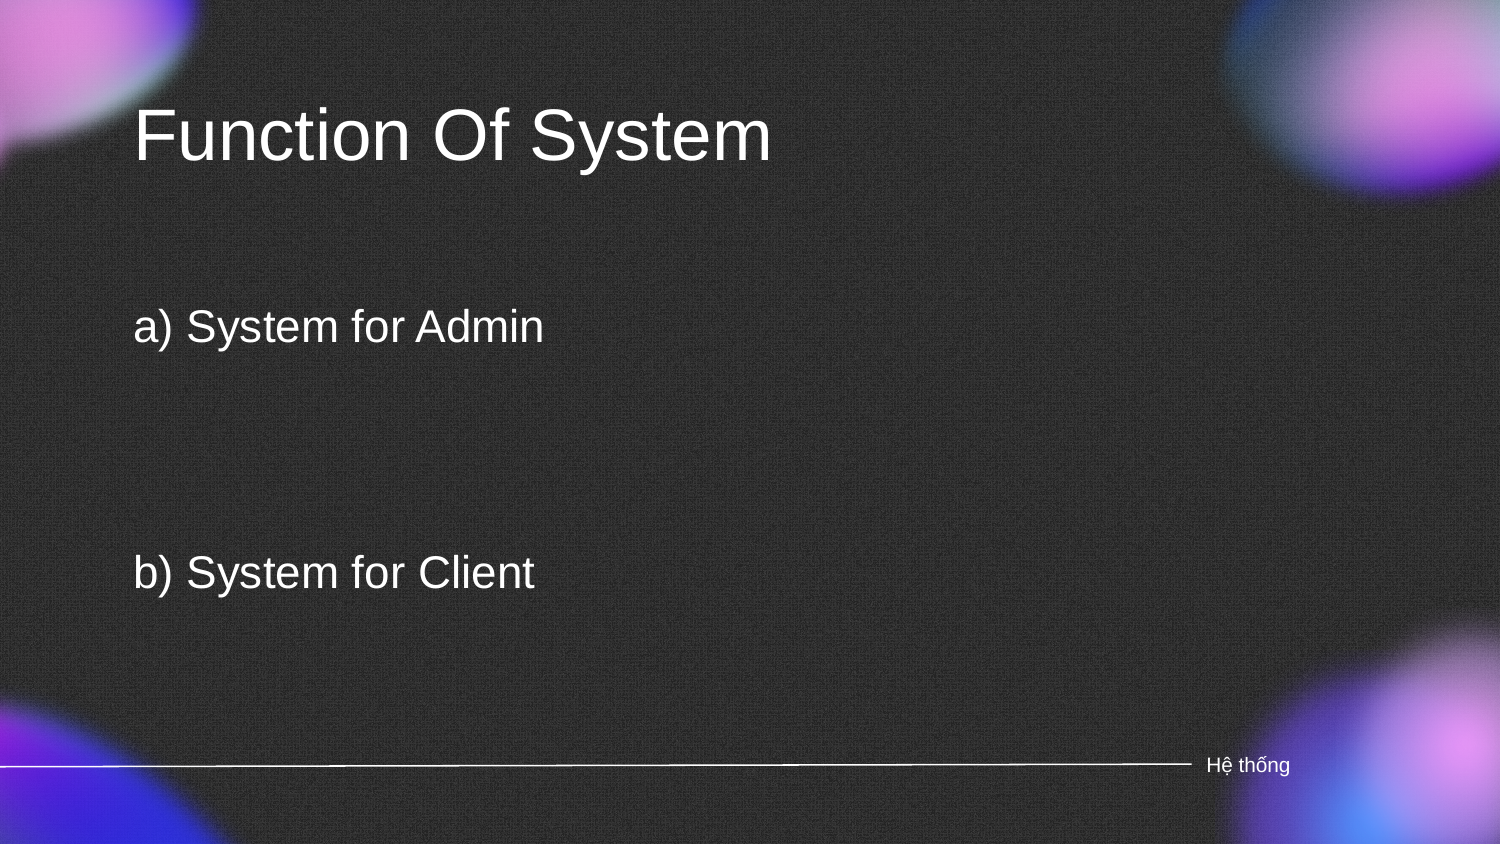

# Function Of System
a) System for Admin
b) System for Client
Hệ thống